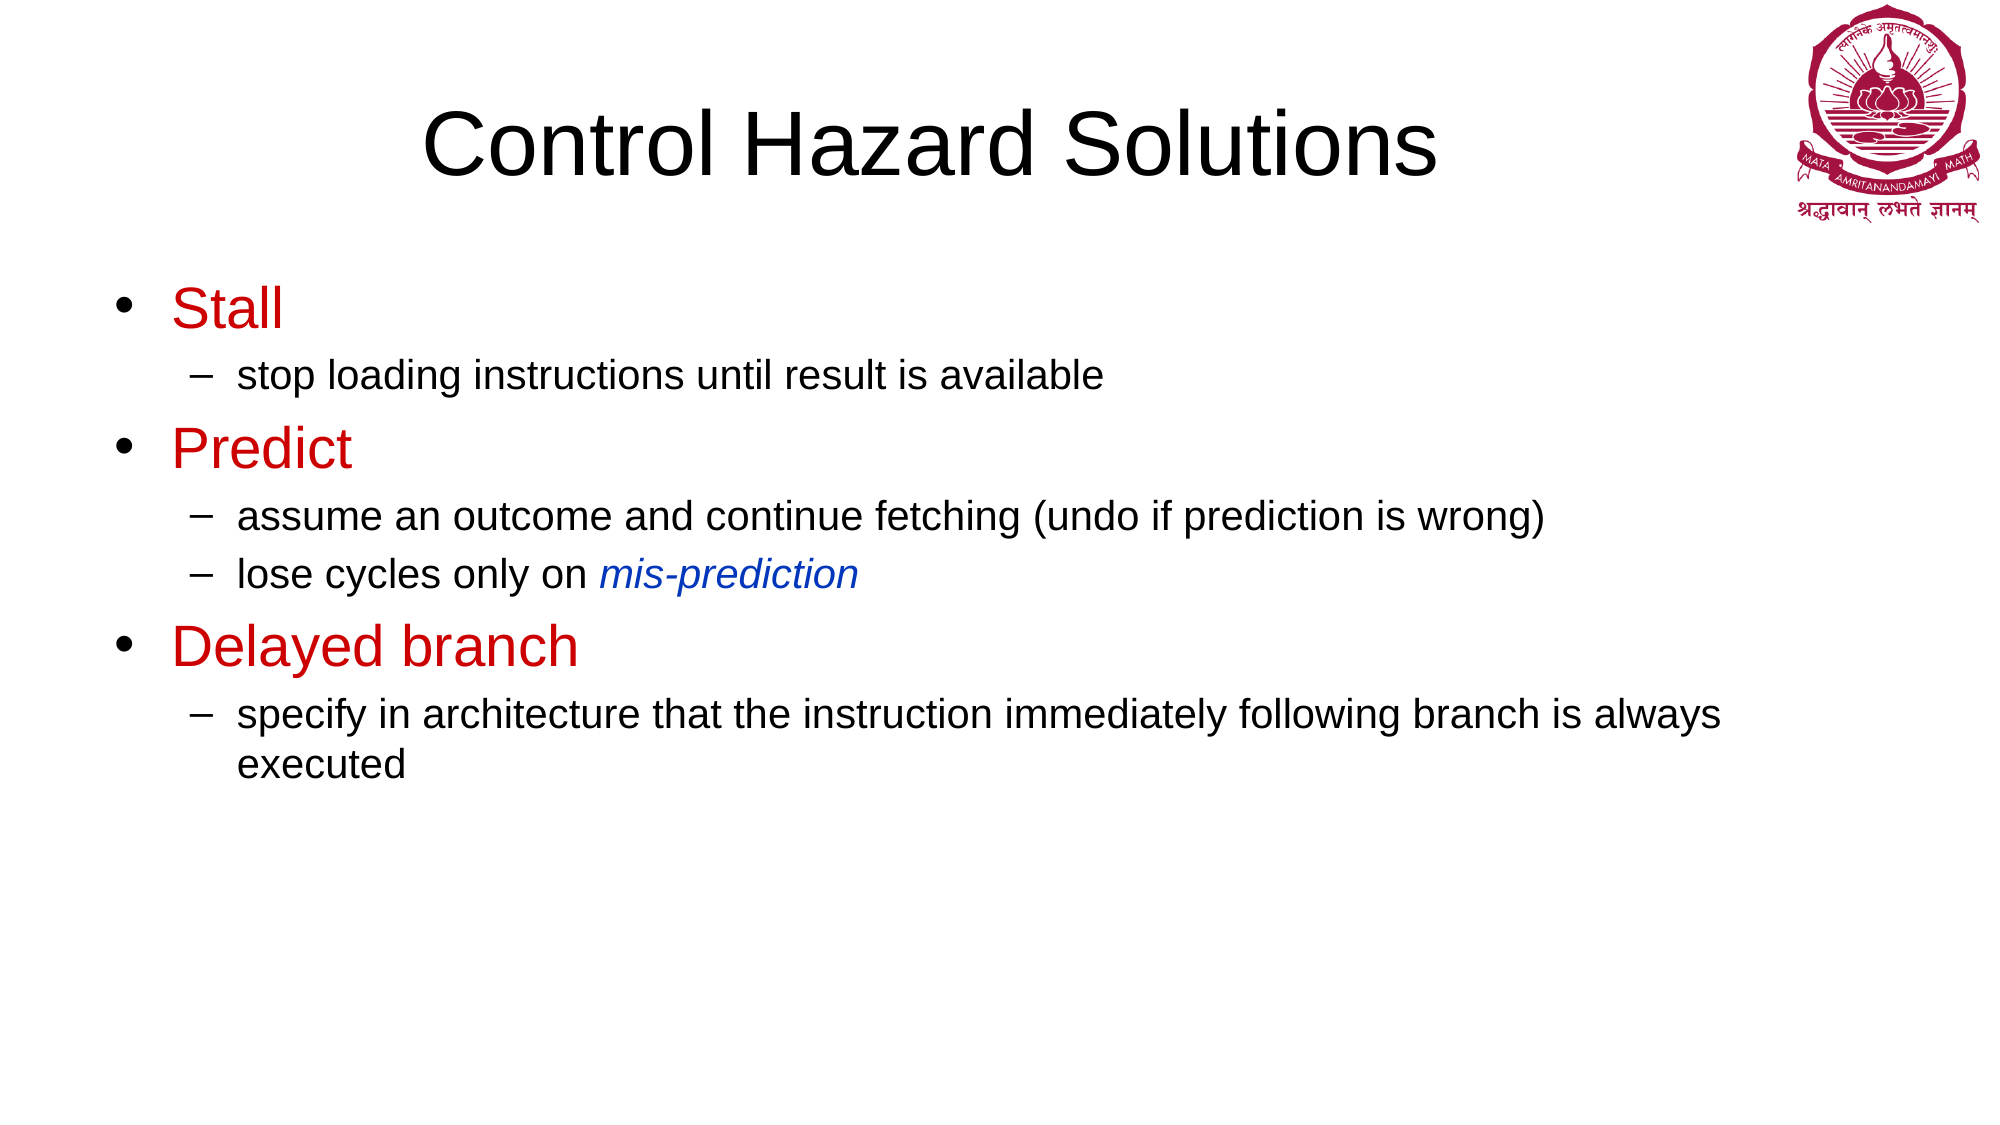

# Control Hazard Solutions
Stall
stop loading instructions until result is available
Predict
assume an outcome and continue fetching (undo if prediction is wrong)
lose cycles only on mis-prediction
Delayed branch
specify in architecture that the instruction immediately following branch is always executed